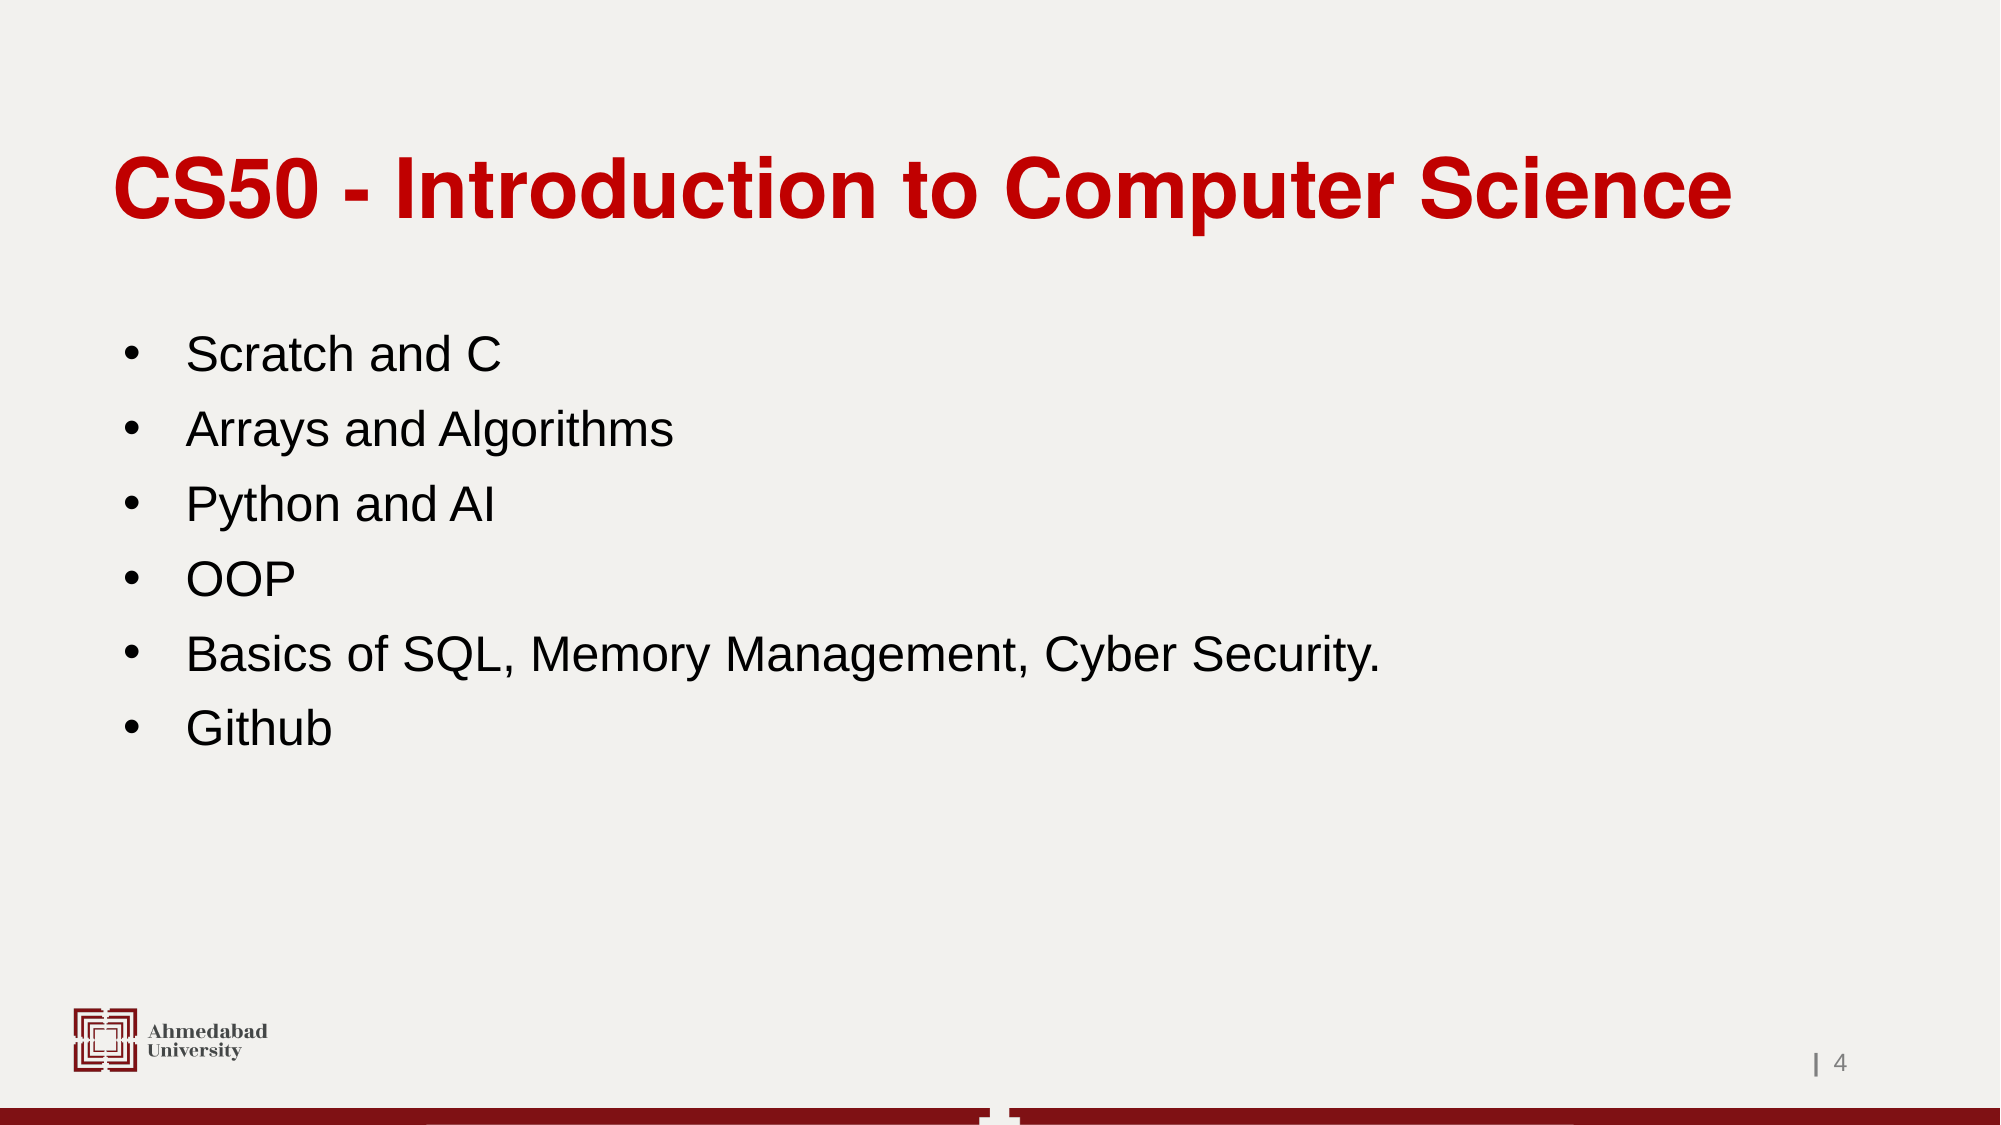

# CS50 - Introduction to Computer Science
Scratch and C
Arrays and Algorithms
Python and AI
OOP
Basics of SQL, Memory Management, Cyber Security.
Github

|  4